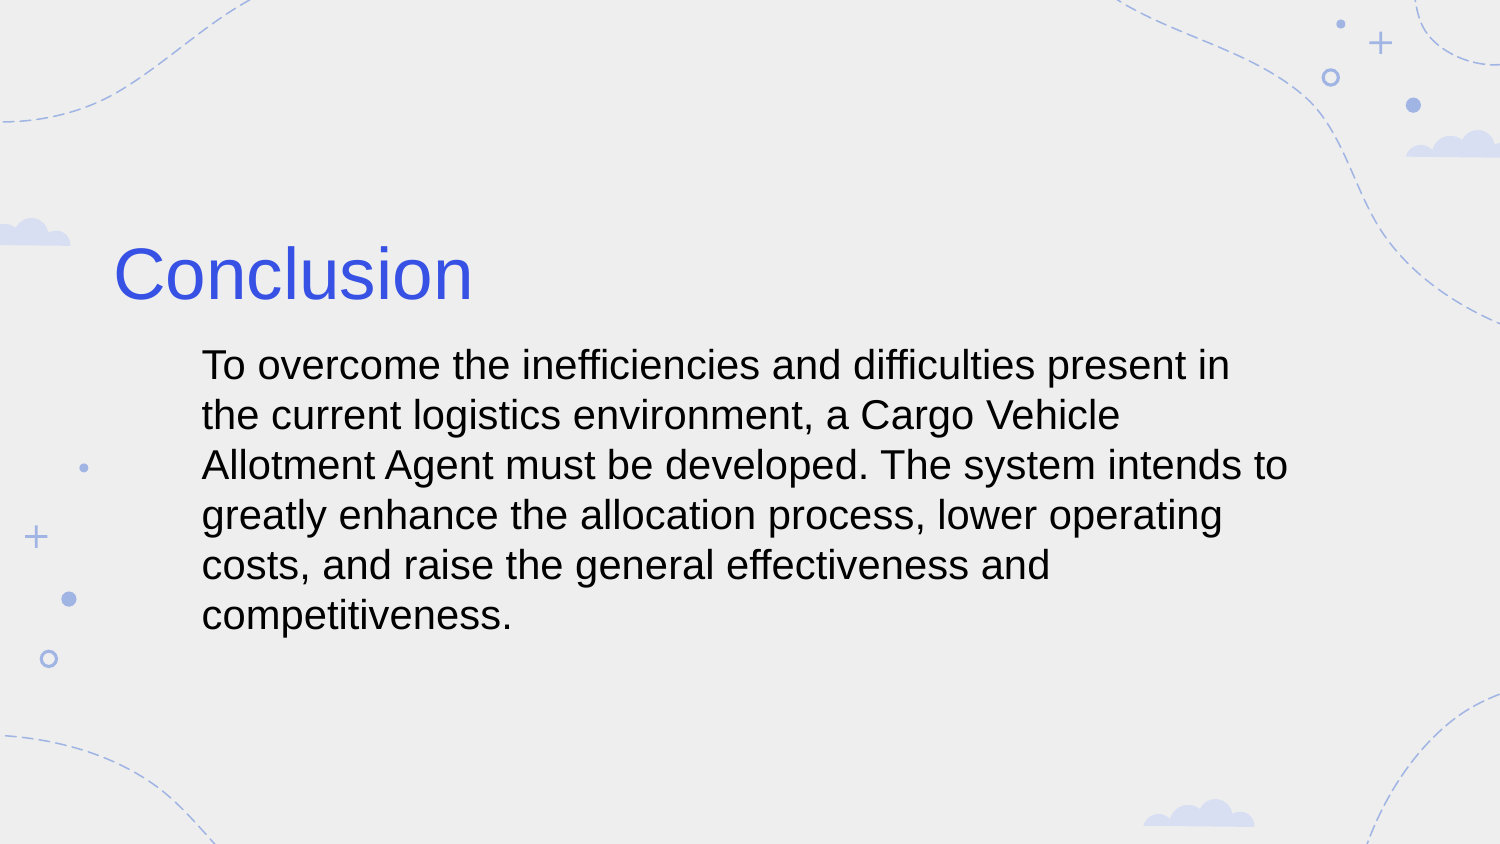

# Conclusion
To overcome the inefficiencies and difficulties present in the current logistics environment, a Cargo Vehicle Allotment Agent must be developed. The system intends to greatly enhance the allocation process, lower operating costs, and raise the general effectiveness and competitiveness.